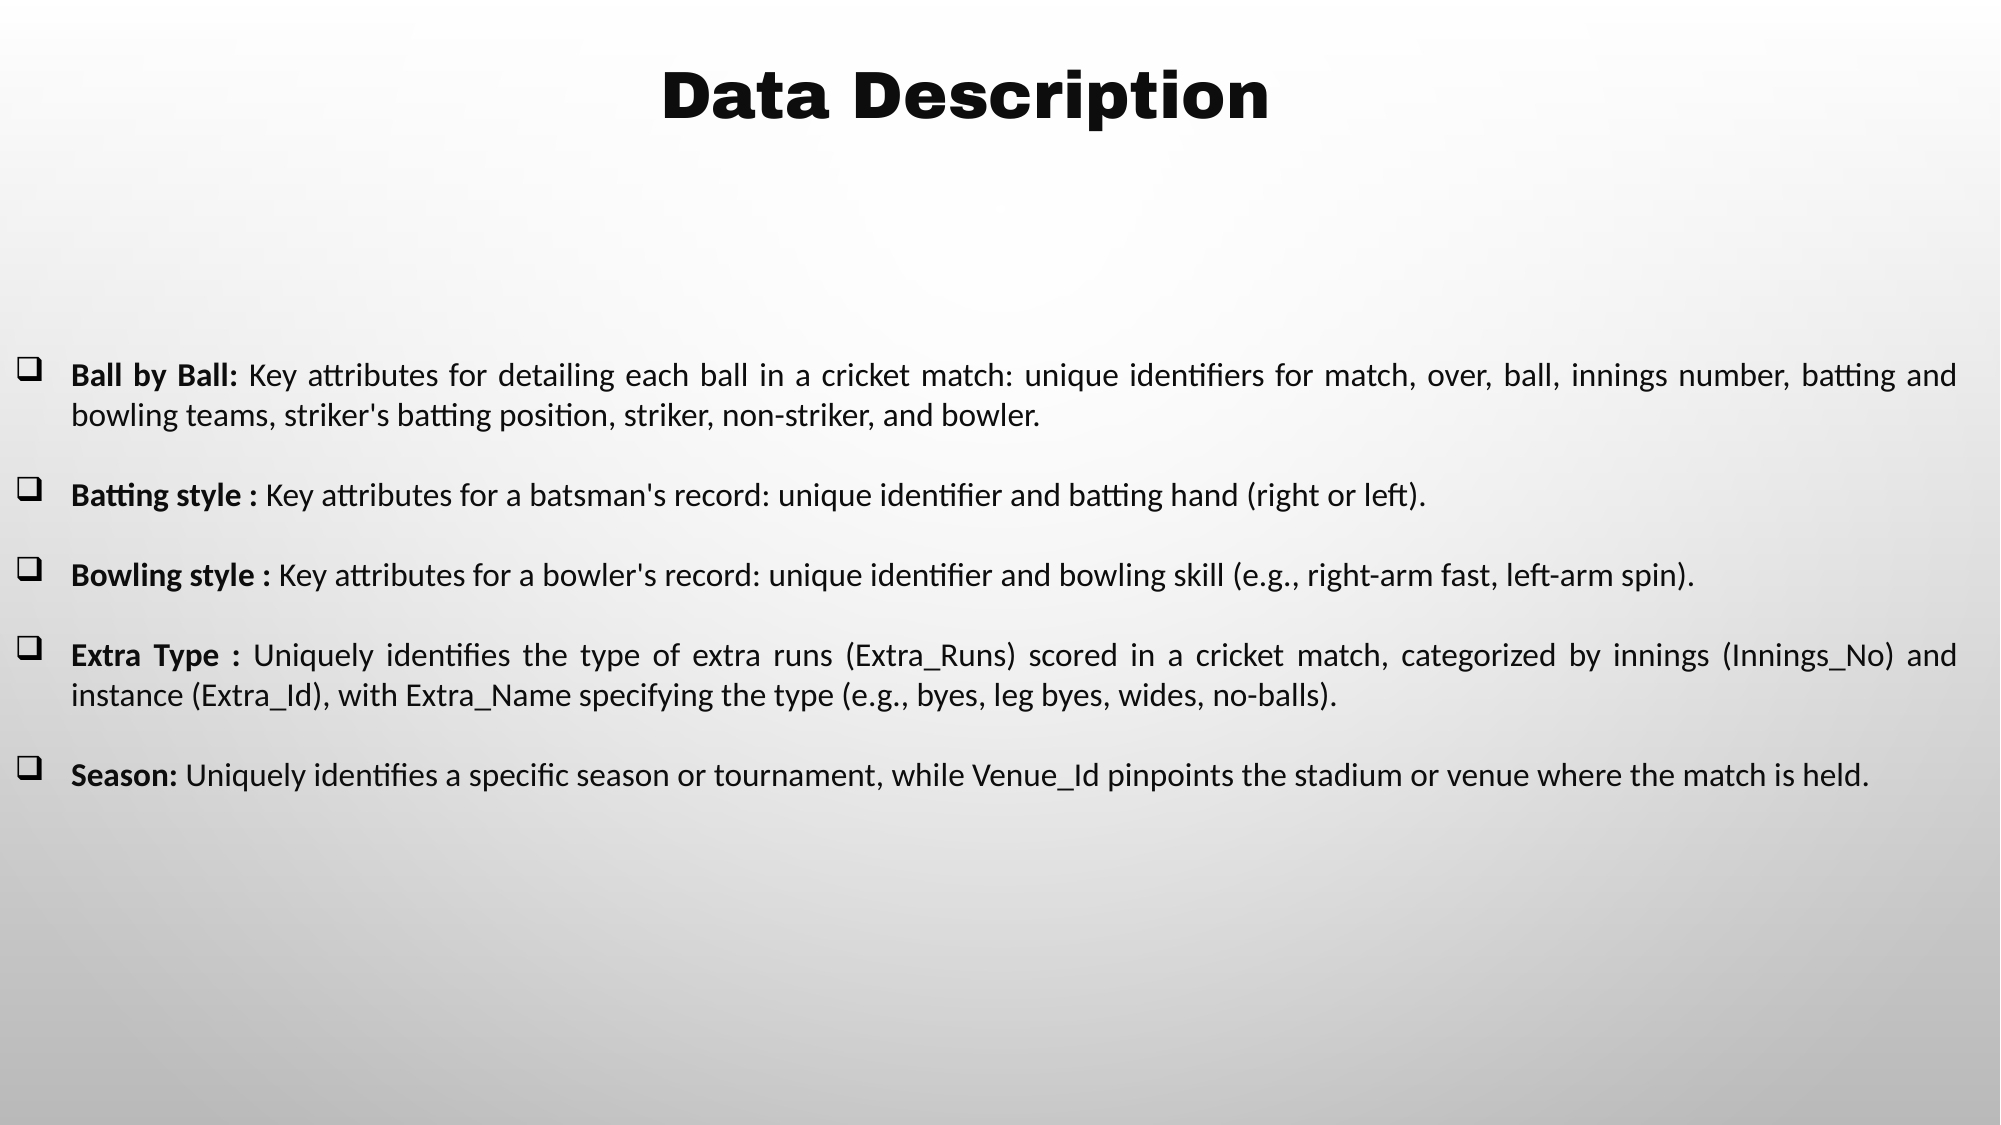

Data Description

Ball by Ball: Key attributes for detailing each ball in a cricket match: unique identifiers for match, over, ball, innings number, batting and bowling teams, striker's batting position, striker, non-striker, and bowler.

Batting style : Key attributes for a batsman's record: unique identifier and batting hand (right or left).

Bowling style : Key attributes for a bowler's record: unique identifier and bowling skill (e.g., right-arm fast, left-arm spin).

Extra Type : Uniquely identifies the type of extra runs (Extra_Runs) scored in a cricket match, categorized by innings (Innings_No) and instance (Extra_Id), with Extra_Name specifying the type (e.g., byes, leg byes, wides, no-balls).

Season: Uniquely identifies a specific season or tournament, while Venue_Id pinpoints the stadium or venue where the match is held.